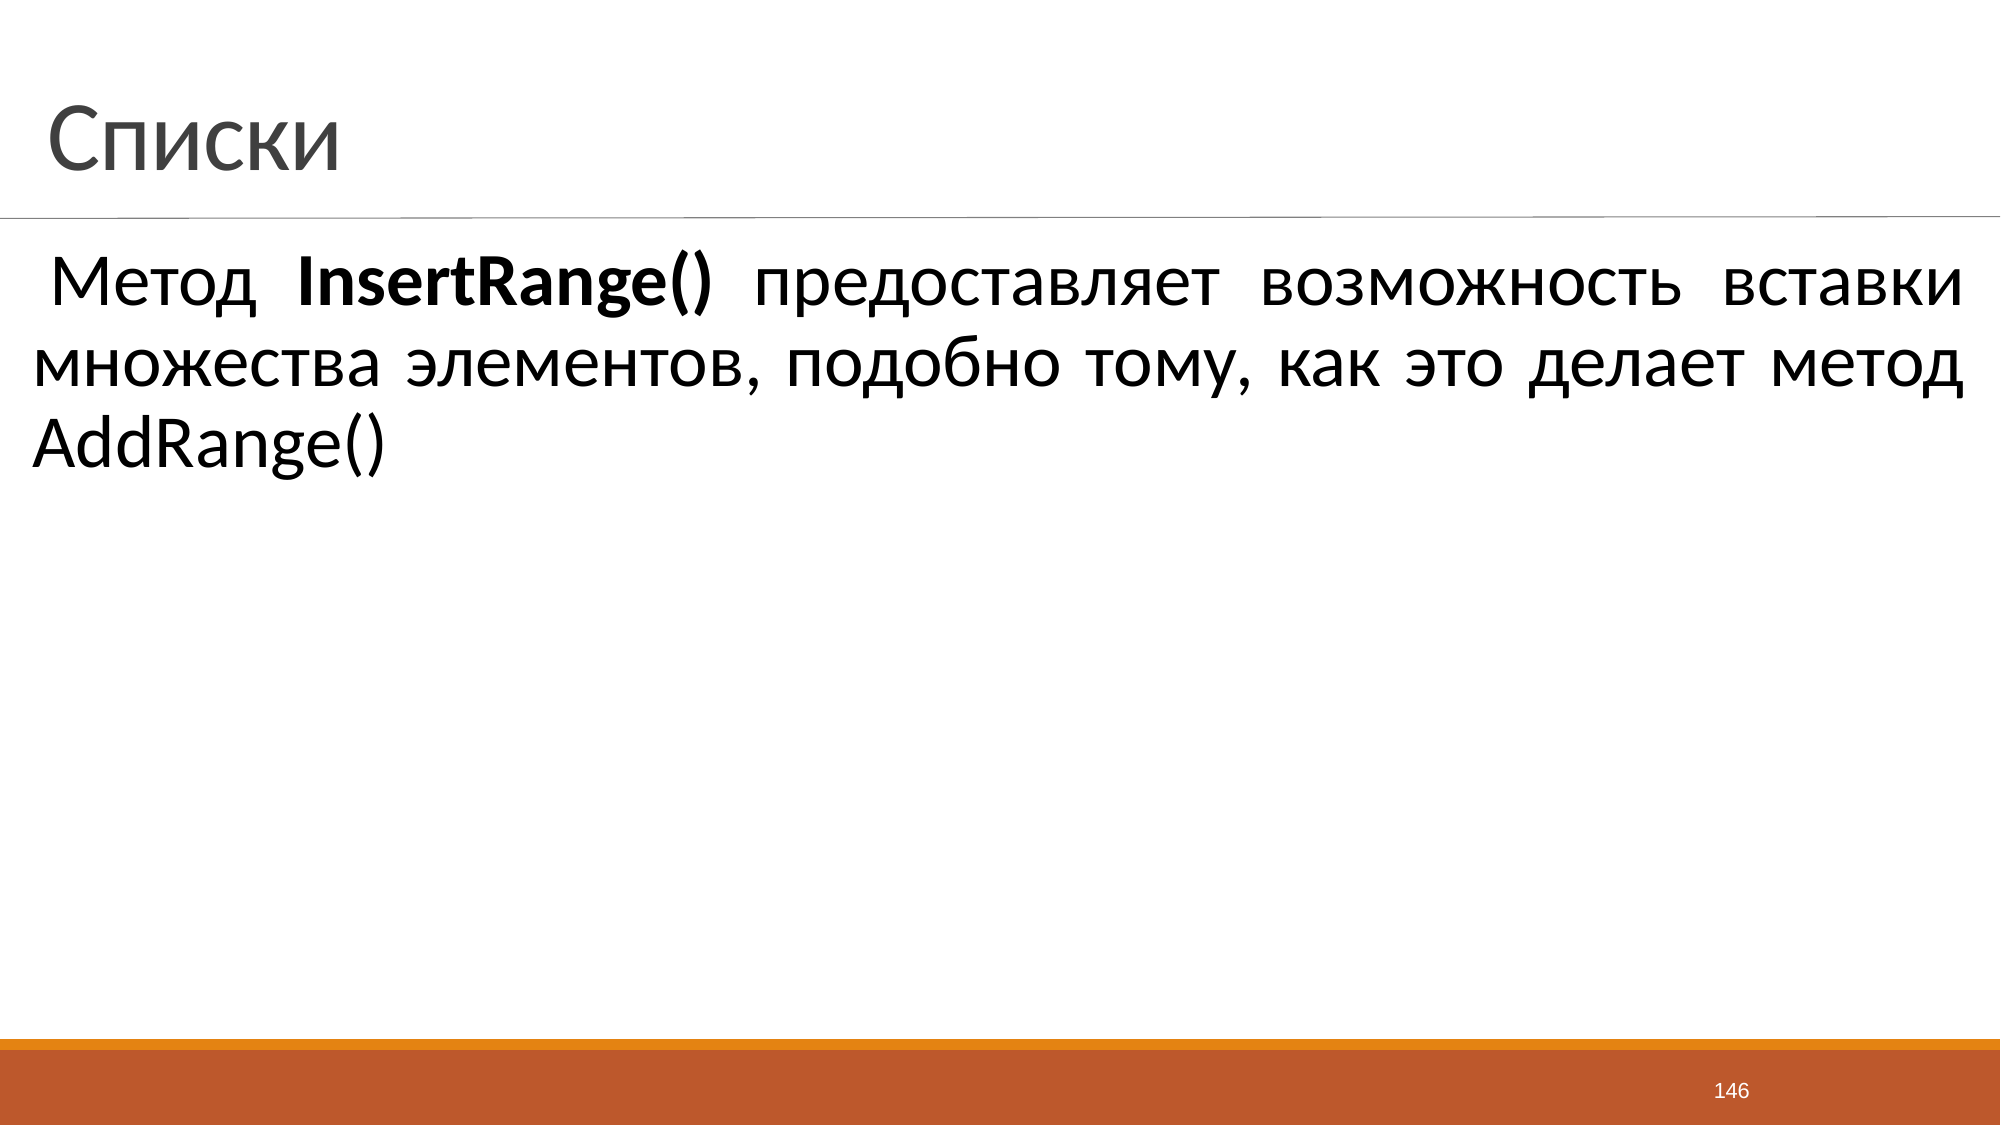

# Списки
Метод InsertRange() предоставляет возможность вставки множества элементов, подобно тому, как это делает метод AddRange()
146